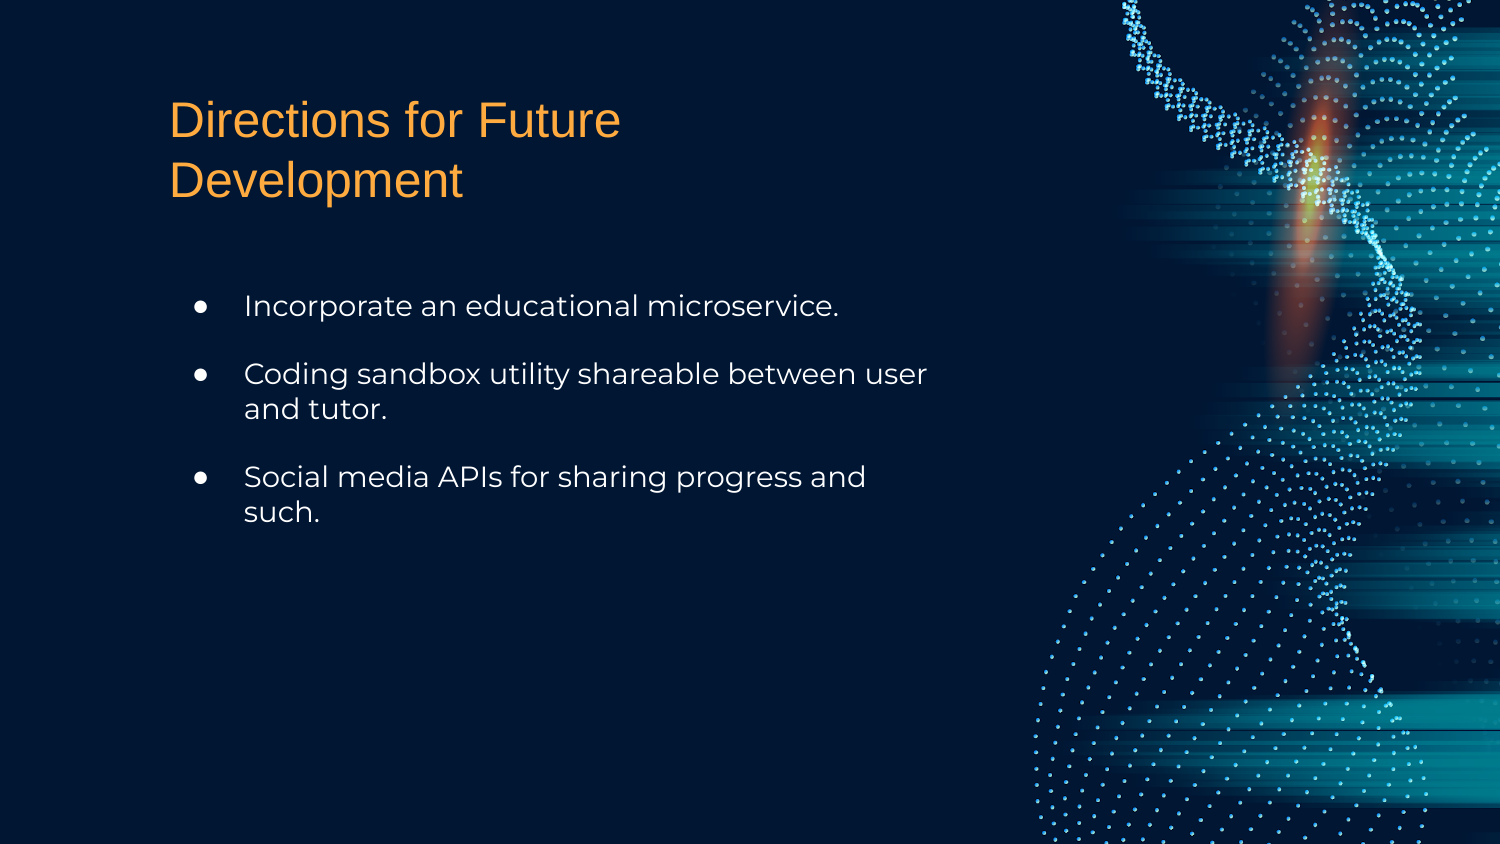

# Directions for Future Development
Incorporate an educational microservice.
Coding sandbox utility shareable between user and tutor.
Social media APIs for sharing progress and such.